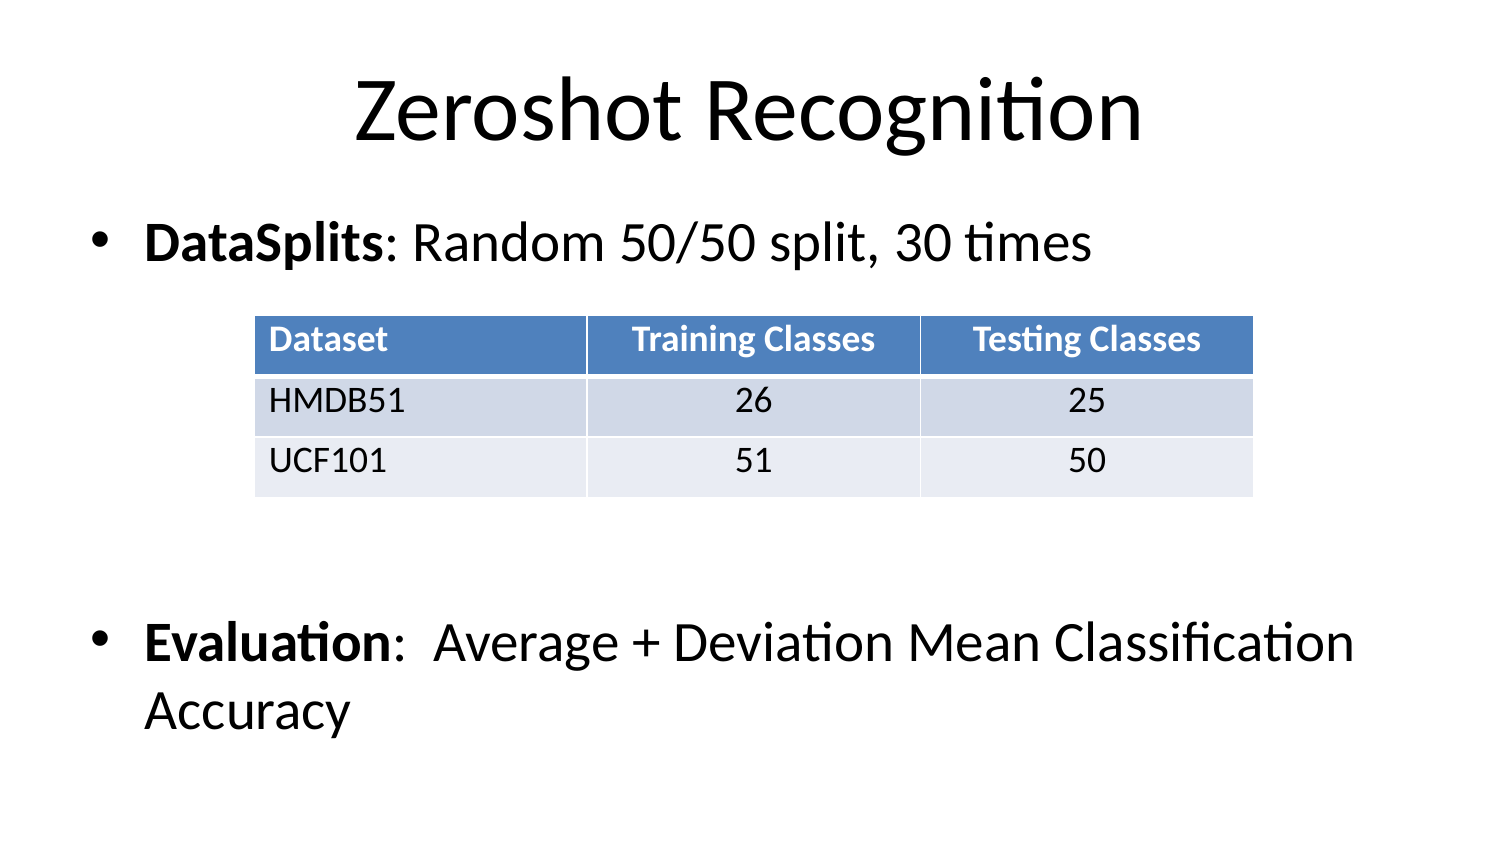

# Zeroshot Recognition
DataSplits: Random 50/50 split, 30 times

Evaluation:  Average + Deviation Mean Classification Accuracy

| Dataset | Training Classes | Testing Classes |
| --- | --- | --- |
| HMDB51 | 26 | 25 |
| UCF101 | 51 | 50 |